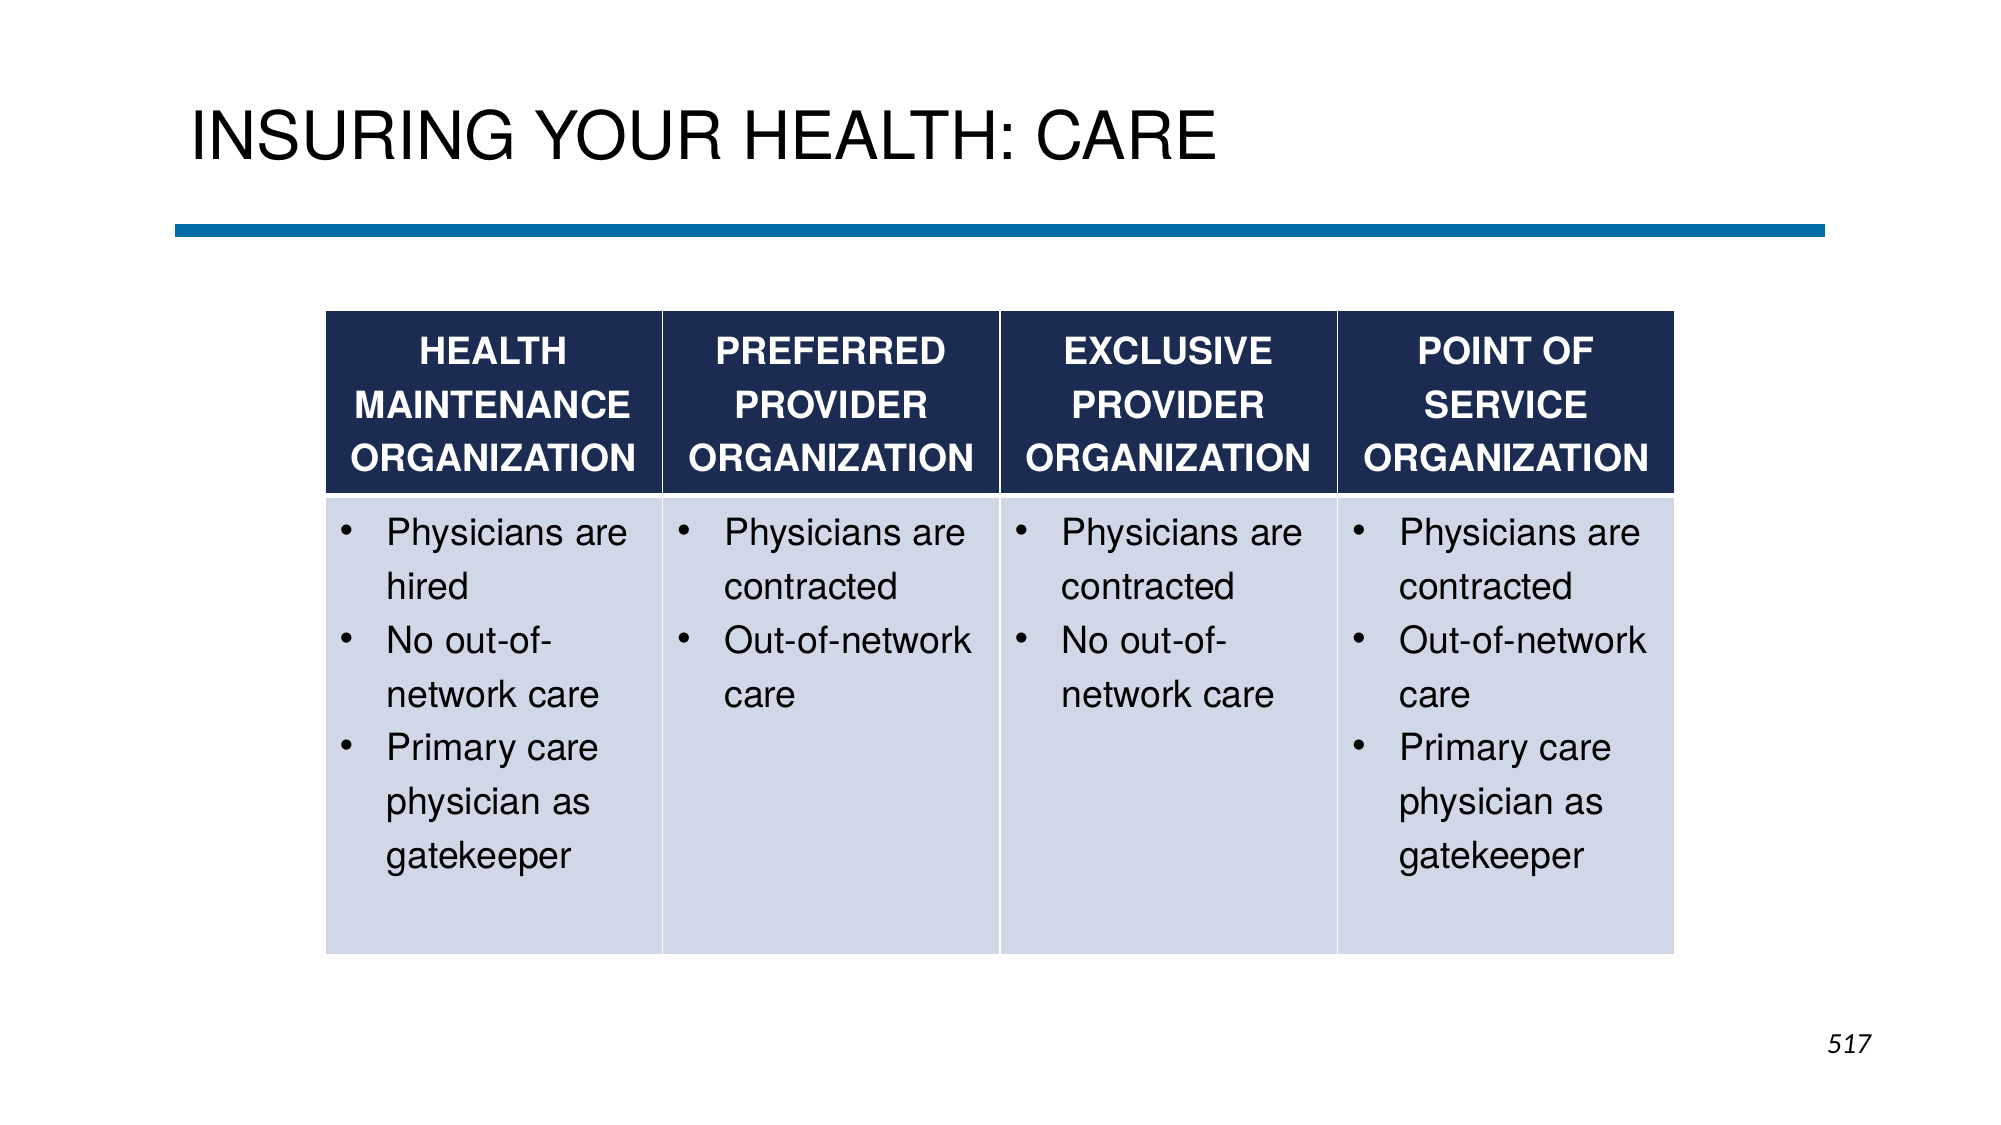

# Insuring Your Health: Care

| Health maintenance organization | Preferred Provider Organization | Exclusive Provider Organization | Point of Service Organization |
| --- | --- | --- | --- |
| Physicians are hired No out-of-network care Primary care physician as gatekeeper | Physicians are contracted Out-of-network care | Physicians are contracted No out-of-network care | Physicians are contracted Out-of-network care Primary care physician as gatekeeper |
1-517